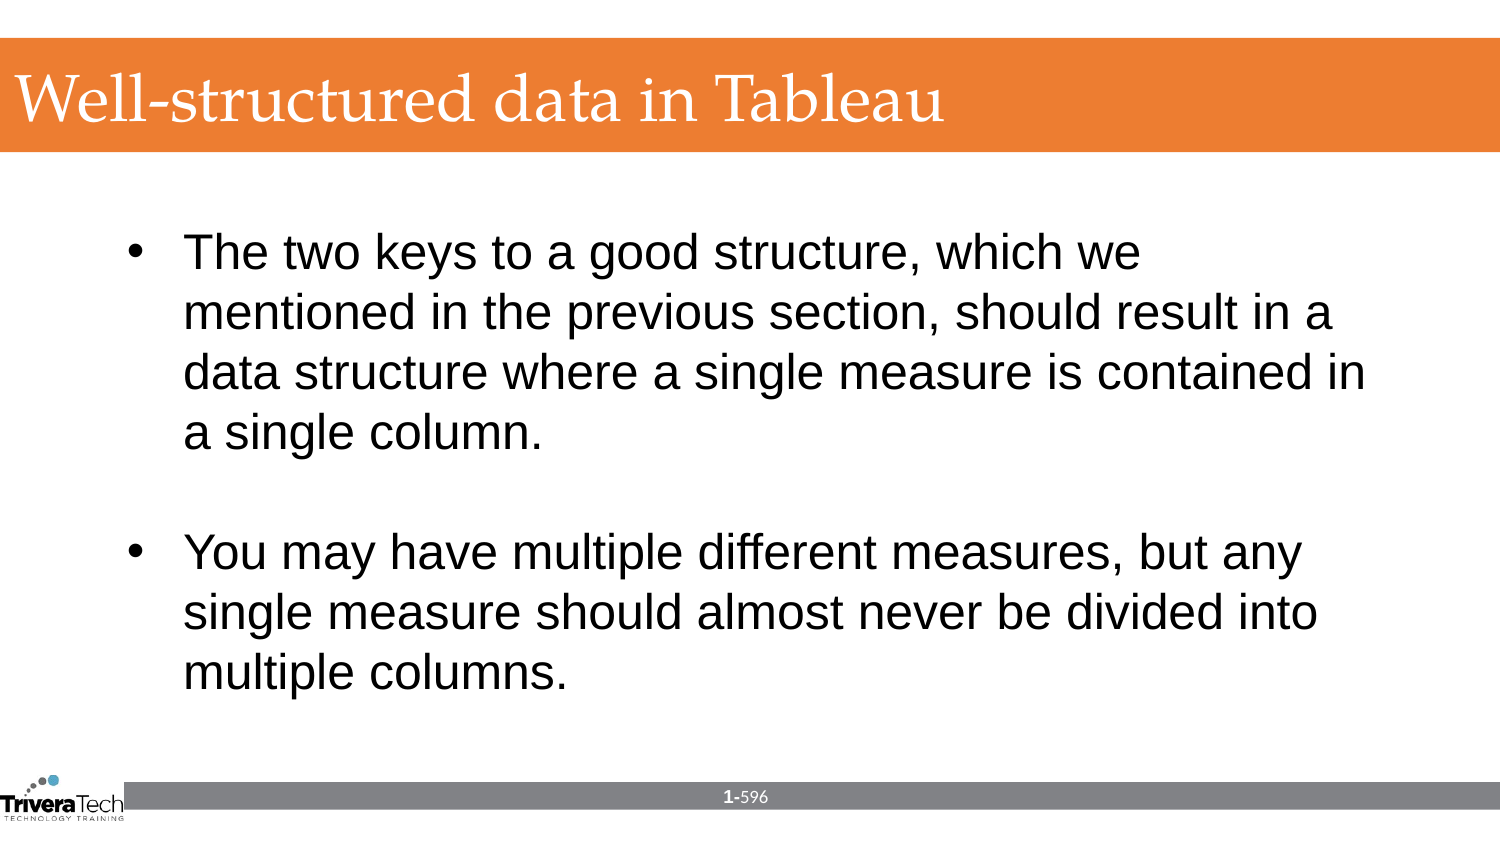

Well-structured data in Tableau
The two keys to a good structure, which we mentioned in the previous section, should result in a data structure where a single measure is contained in a single column.

You may have multiple different measures, but any single measure should almost never be divided into multiple columns.
1-596